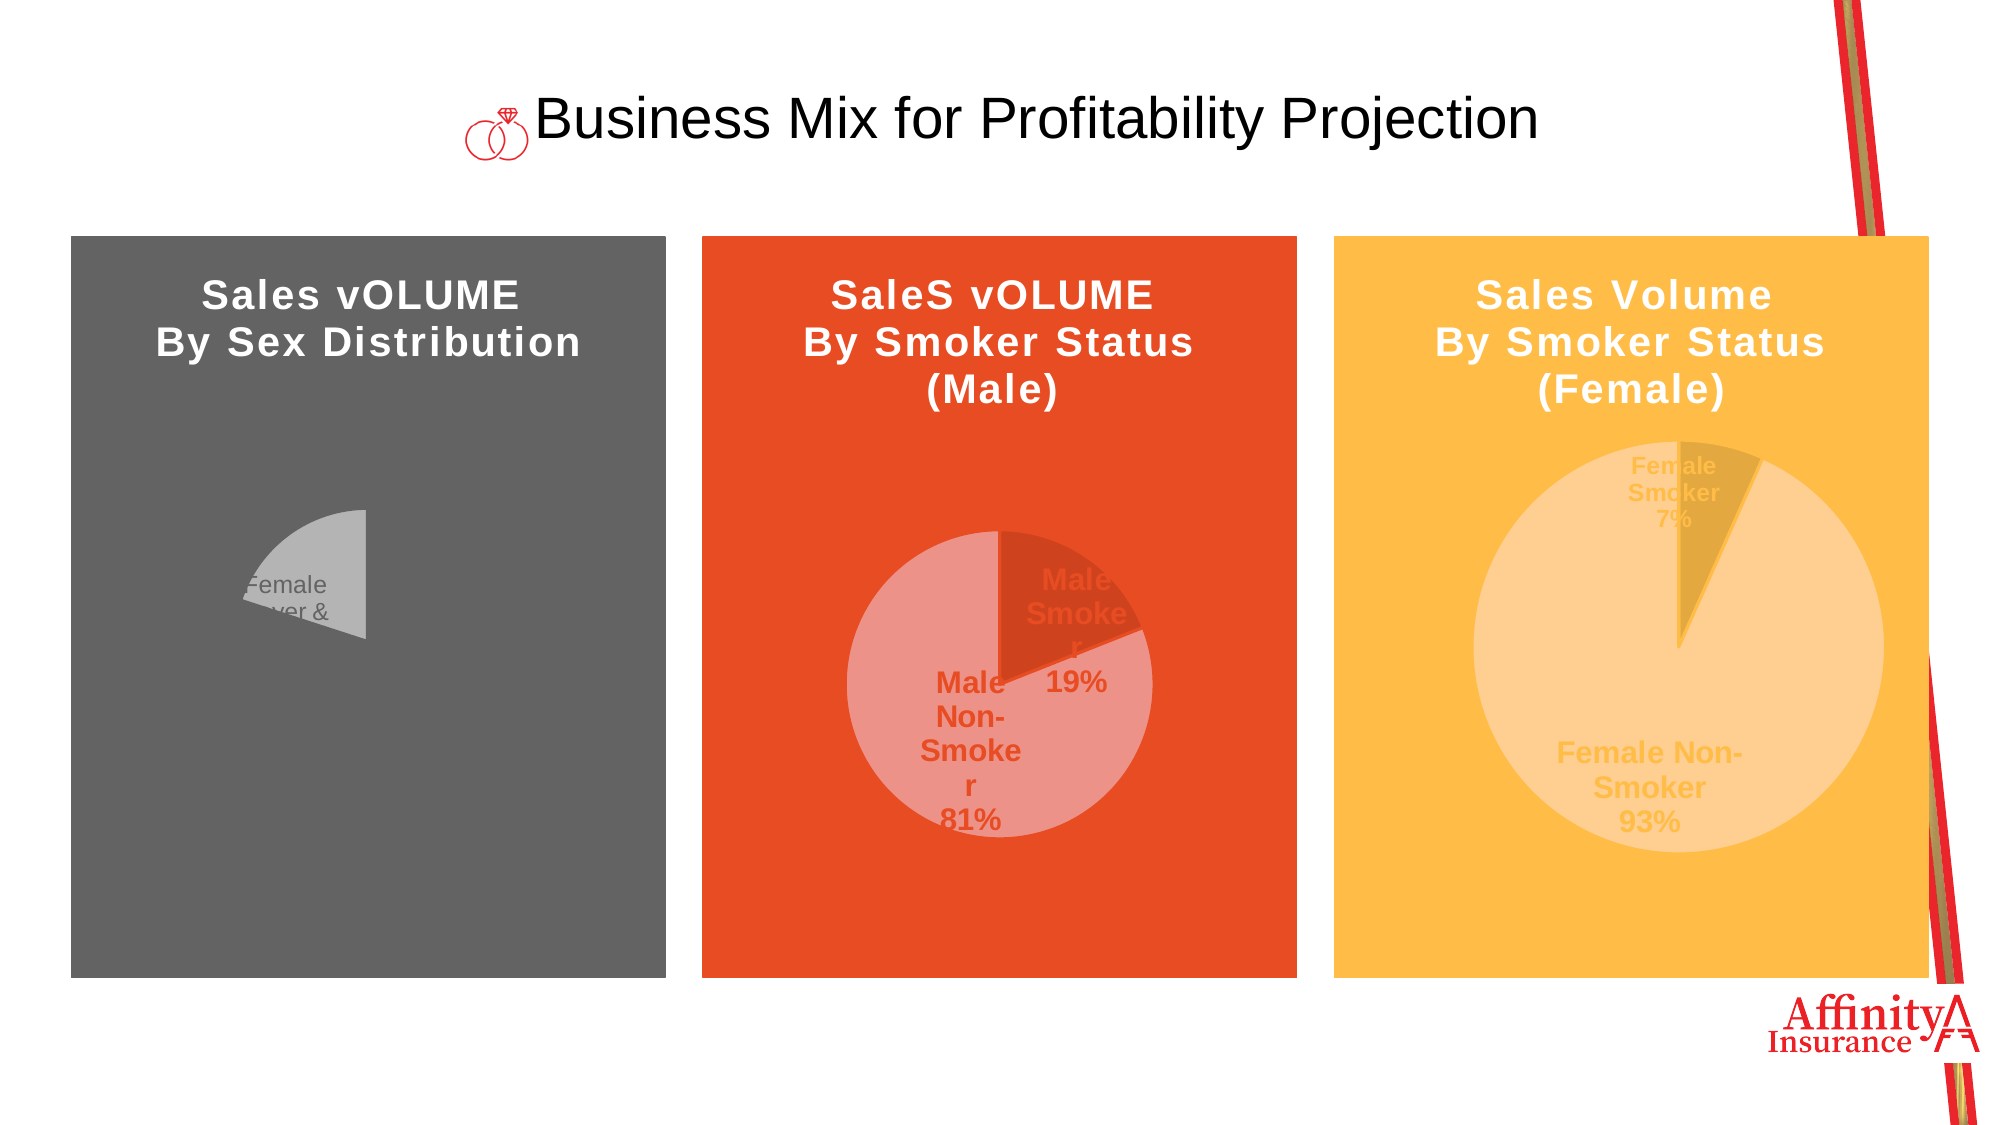

# Business Mix for Profitability Projection

### Chart: SaleS vOLUME
By Smoker Status (Male)

| Category | Sales |
|---|---|
| Male Smoker | 0.19 |
| Male Non-Smoker | 0.81 |

### Chart: Sales vOLUME
By Sex Distribution

| Category | Sales |
|---|---|
| Male Payer & Female Benneficiary | 0.8 |
| Female Payer & Male Beneficiary | 0.2 |

### Chart: Sales Volume
By Smoker Status (Female)

| Category | Sales |
|---|---|
| Female Smoker | 0.060000000000000026 |
| Female Non-Smoker | 0.8400000000000003 |